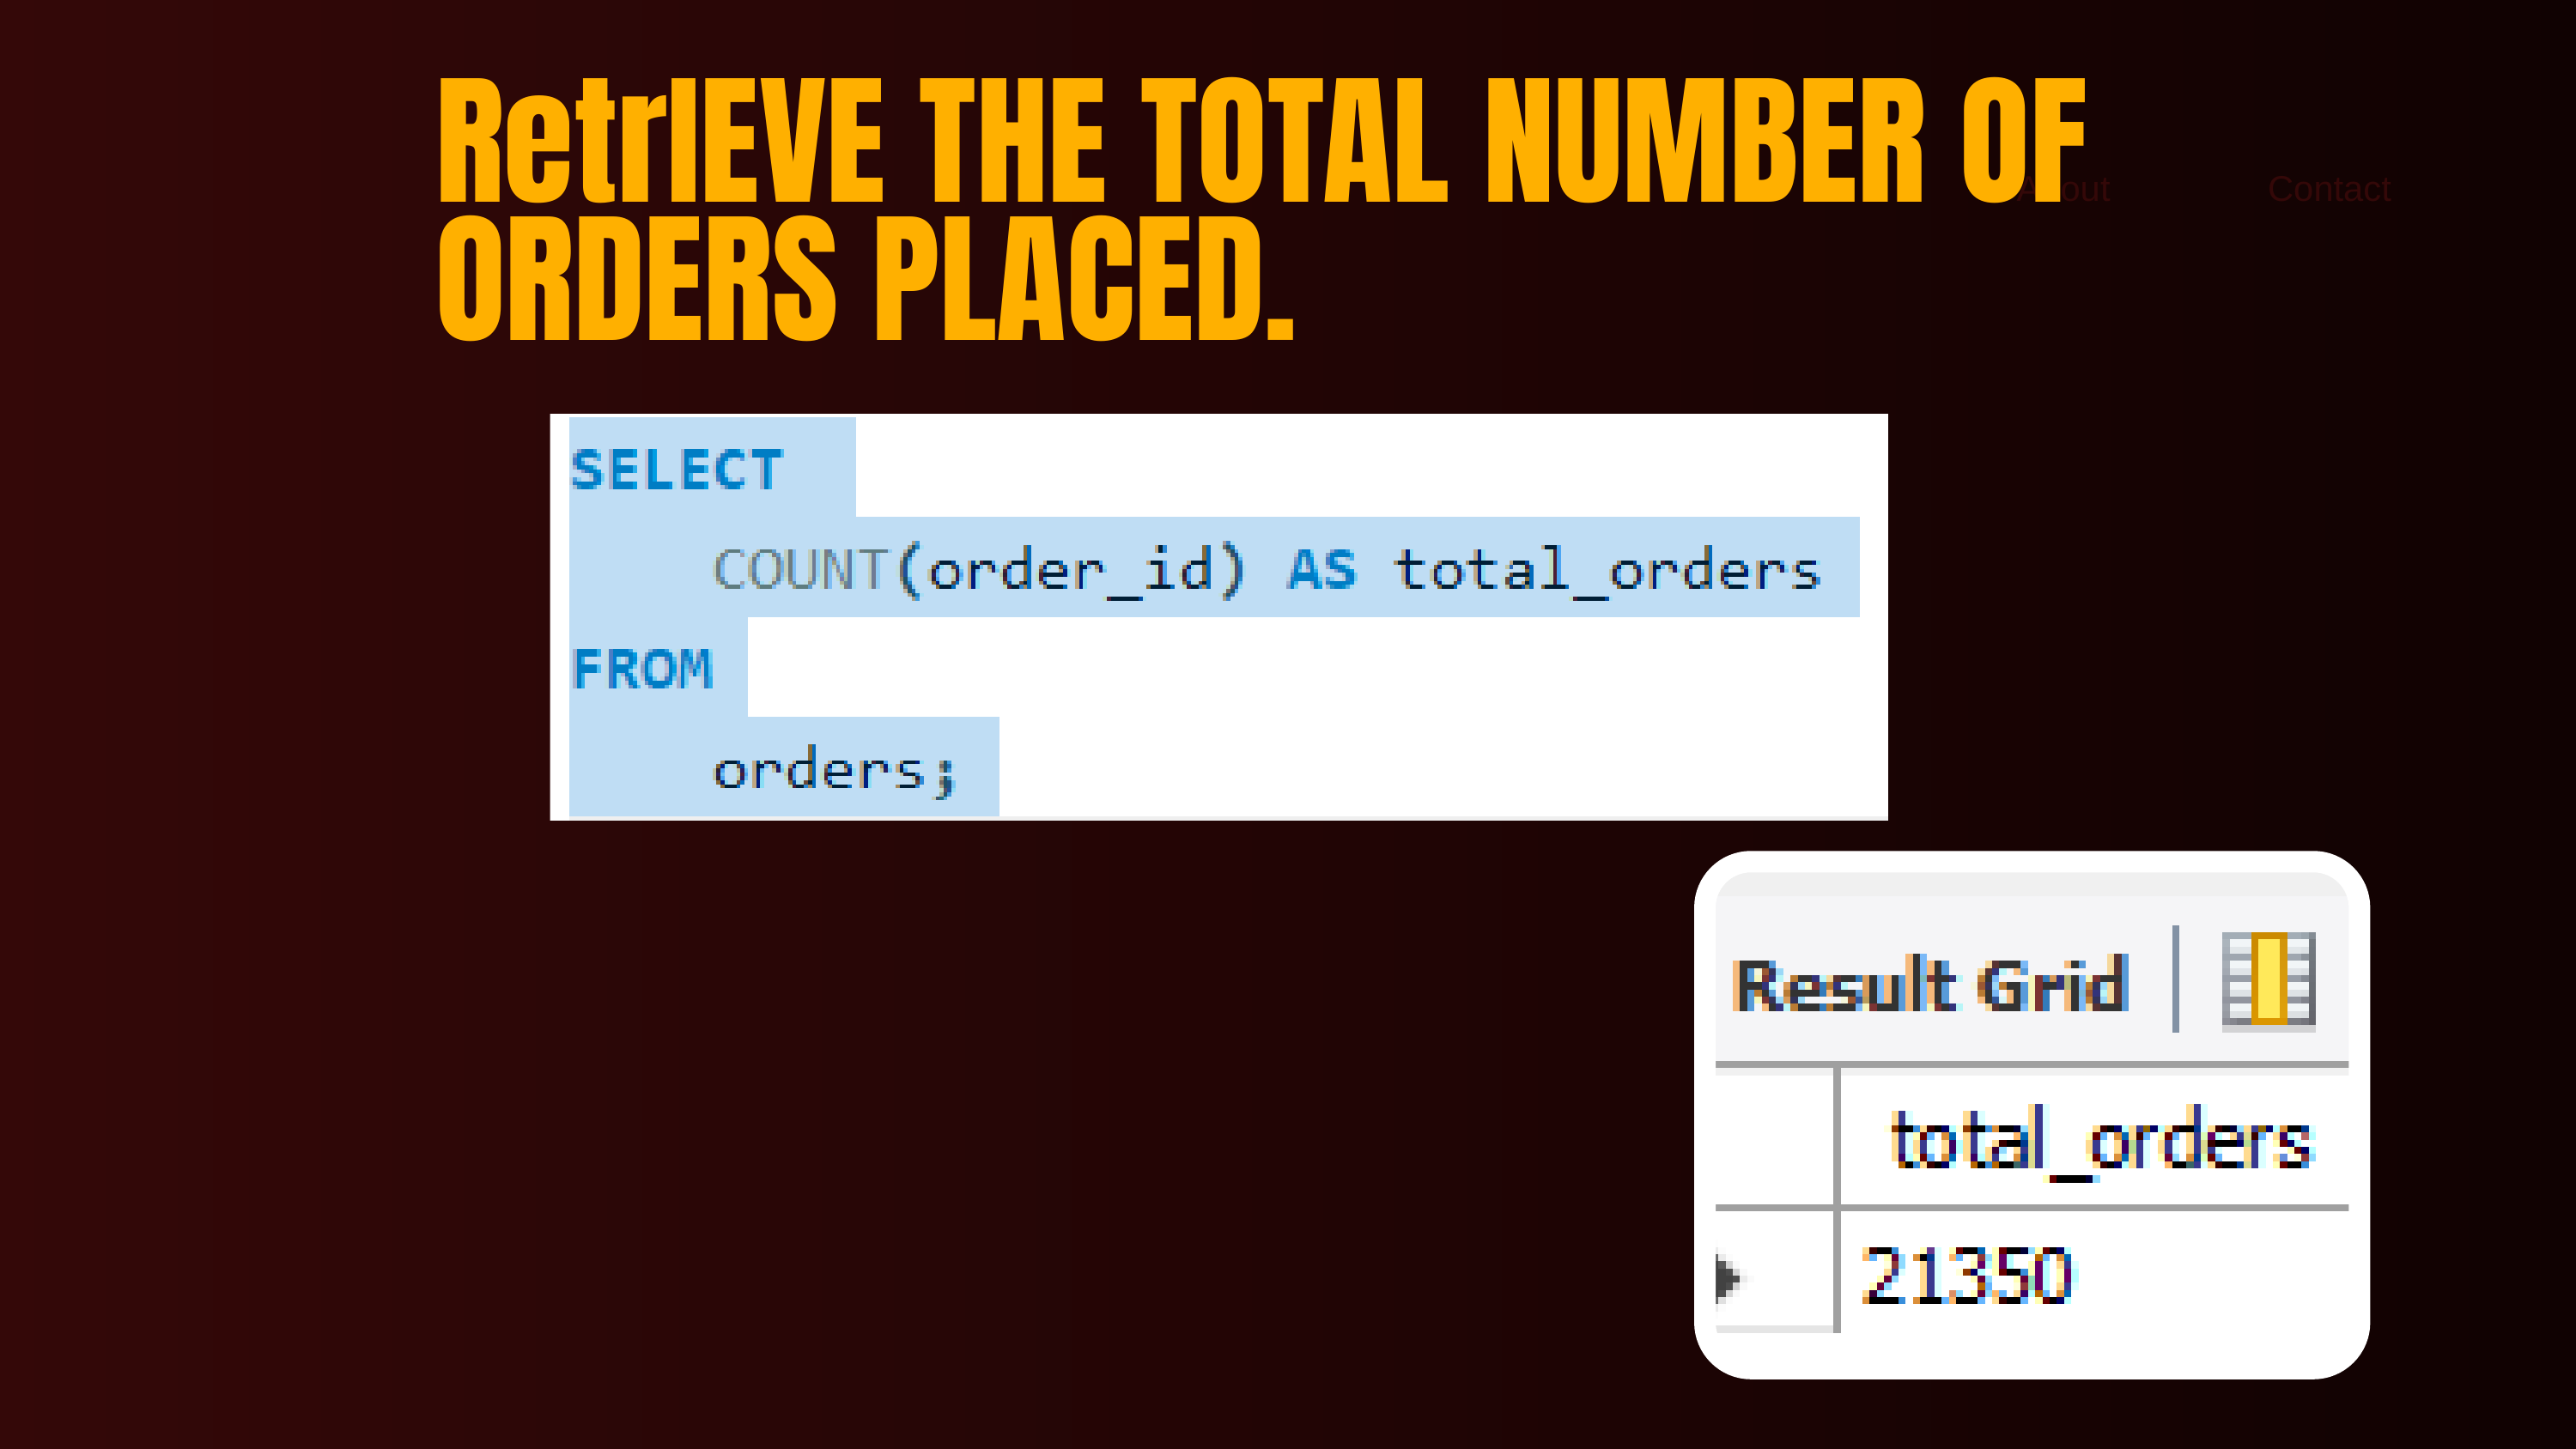

RetrIEVE THE TOTAL NUMBER OF ORDERS PLACED.
About
Contact